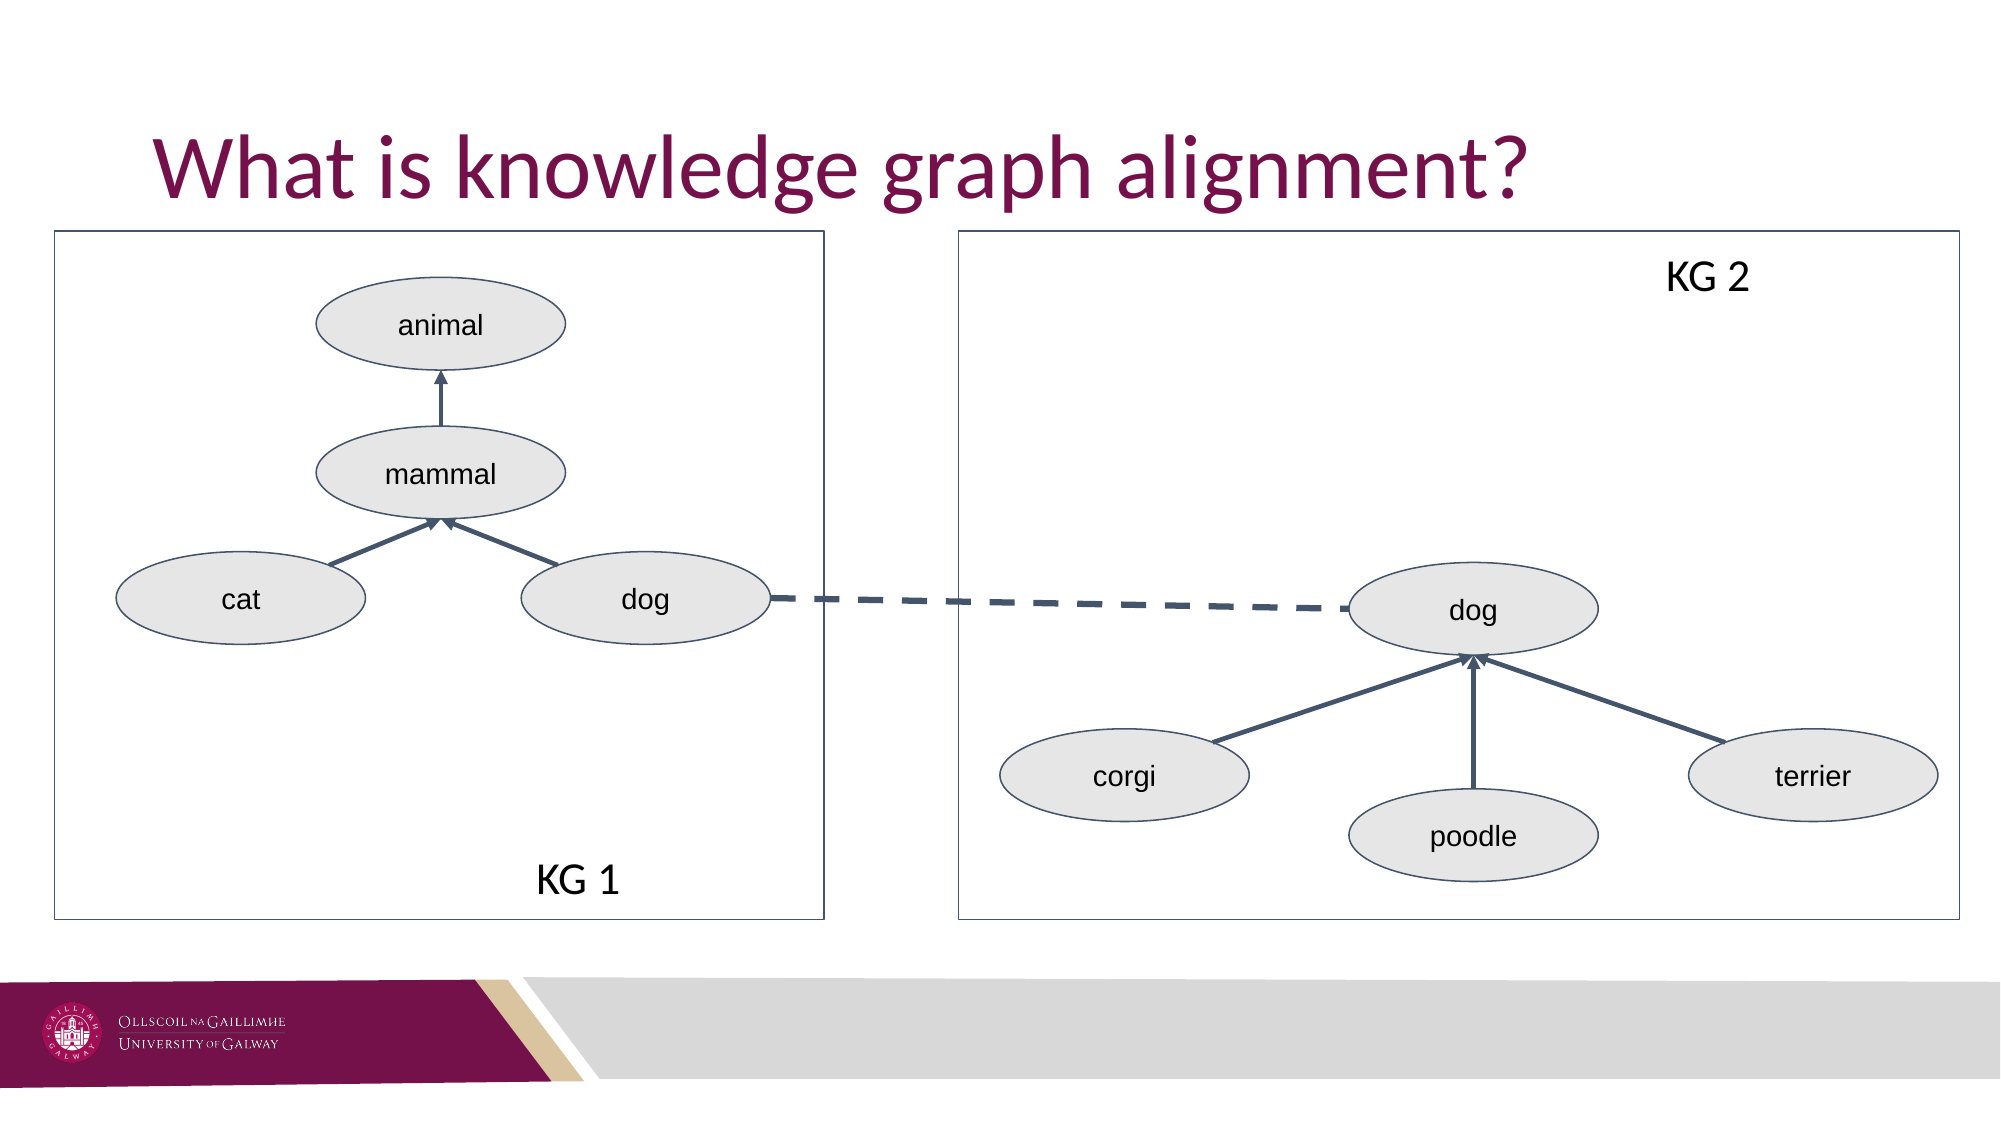

# What is knowledge graph alignment?

KG 2
animal
mammal
cat
dog
dog
corgi
terrier
poodle
KG 1